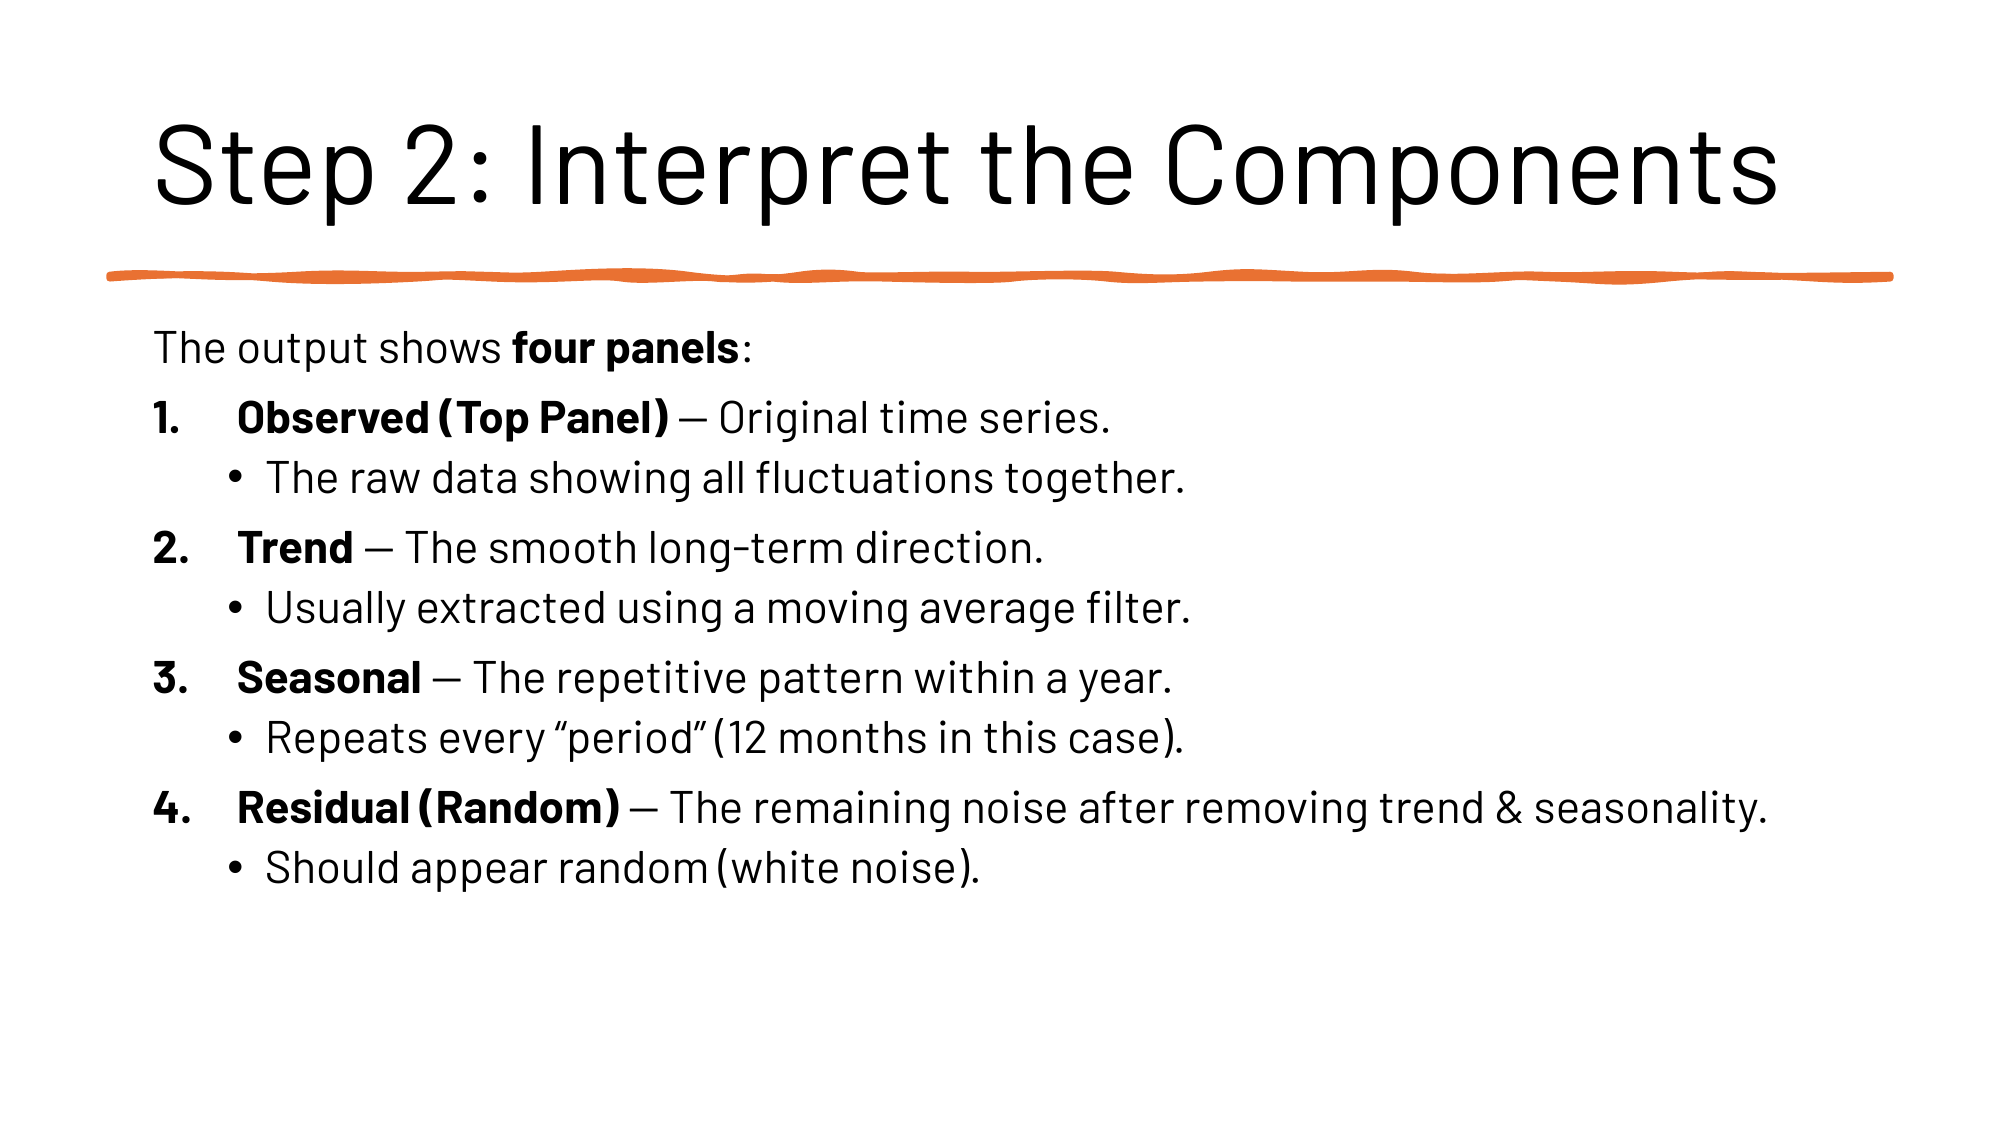

# Step 2: Interpret the Components

The output shows four panels:
Observed (Top Panel) — Original time series.
The raw data showing all fluctuations together.
Trend — The smooth long-term direction.
Usually extracted using a moving average filter.
Seasonal — The repetitive pattern within a year.
Repeats every “period” (12 months in this case).
Residual (Random) — The remaining noise after removing trend & seasonality.
Should appear random (white noise).